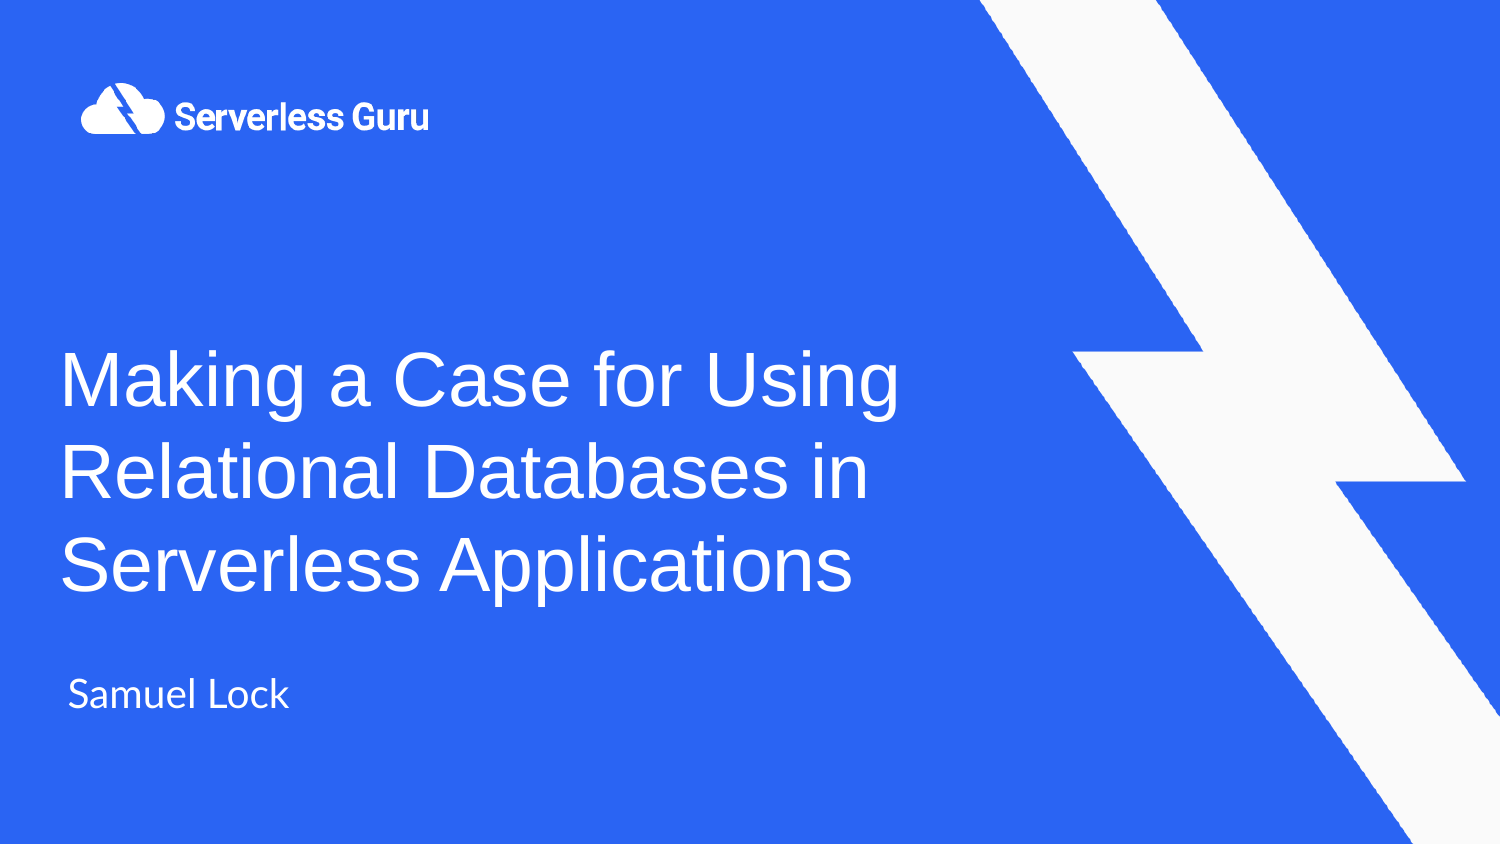

# Making a Case for Using Relational Databases in Serverless Applications
Samuel Lock